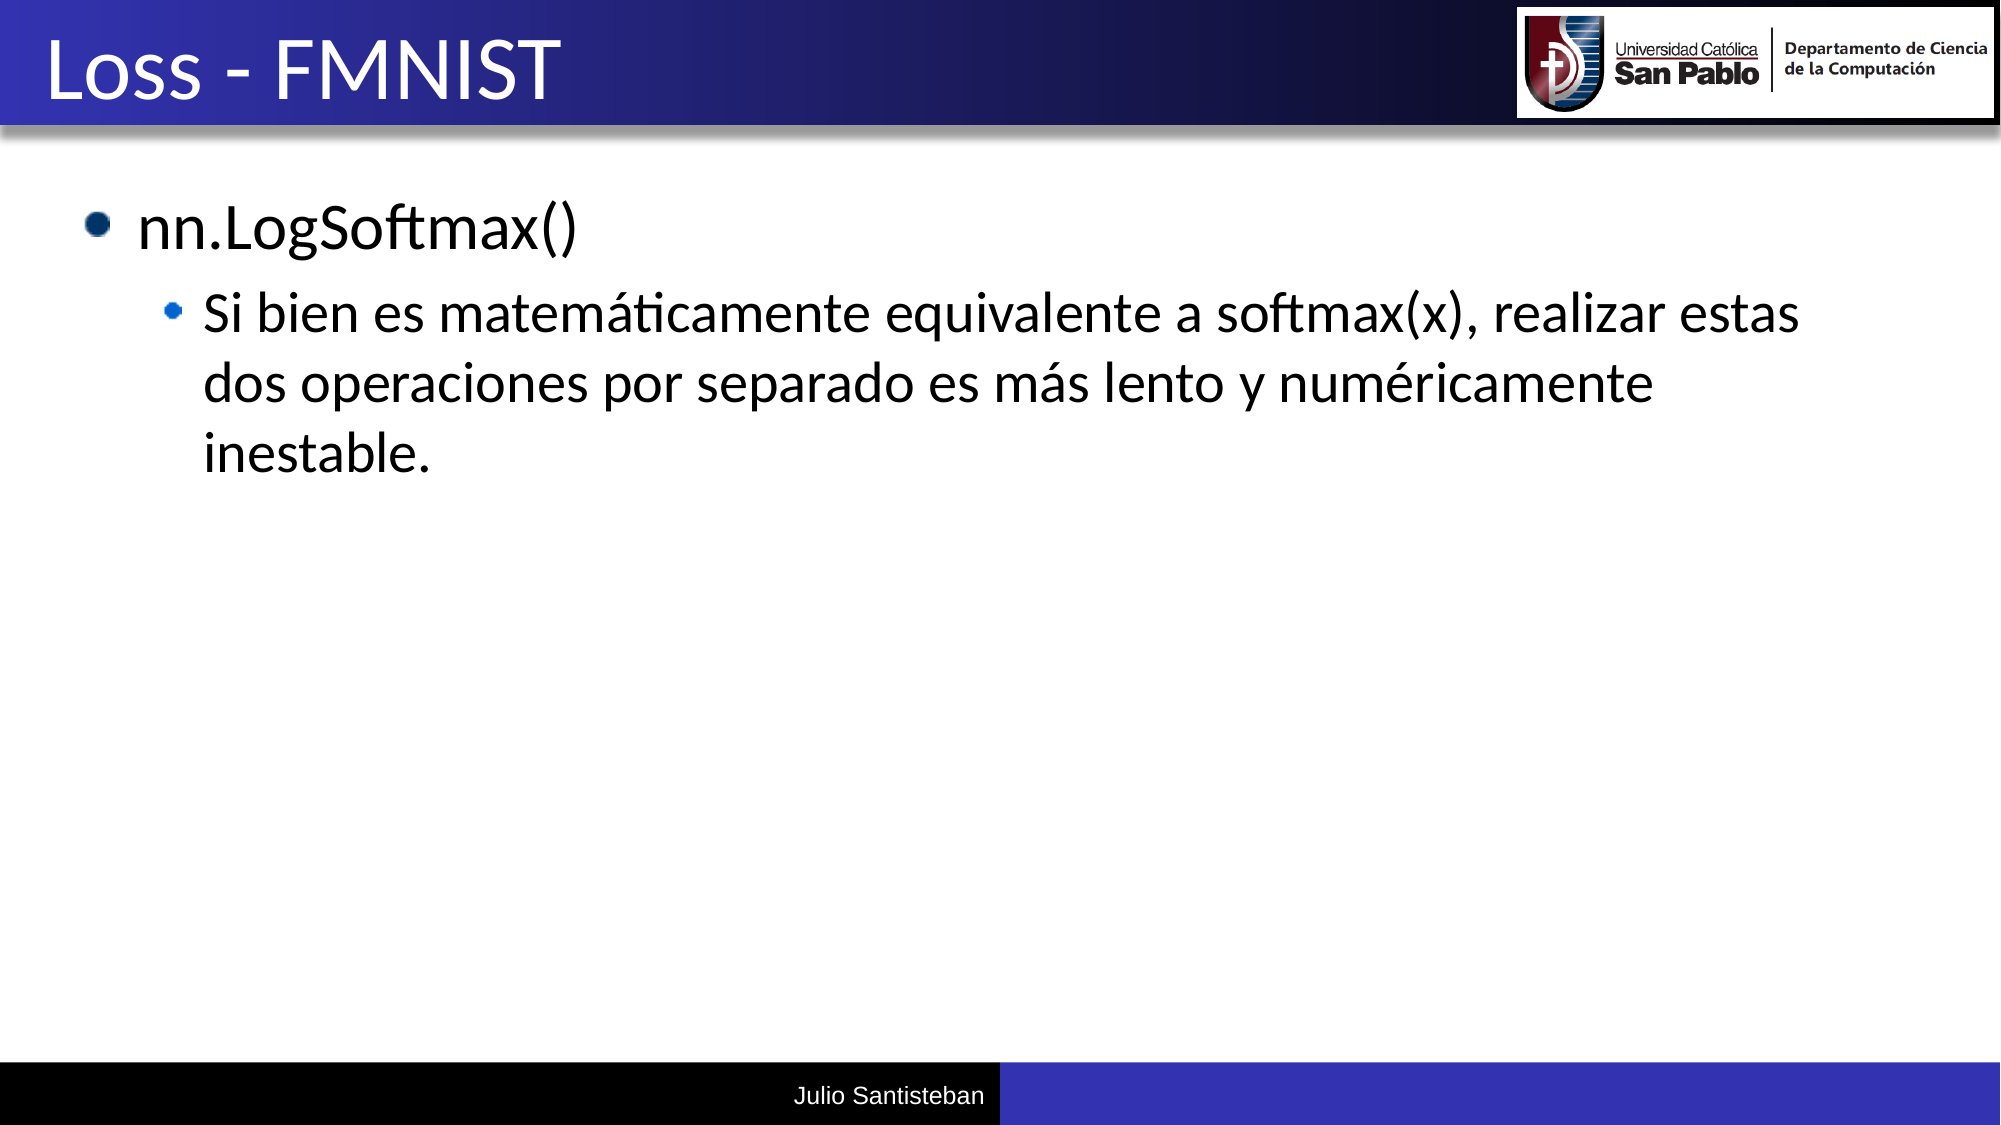

# Loss - FMNIST
nn.LogSoftmax()
Si bien es matemáticamente equivalente a softmax(x), realizar estas dos operaciones por separado es más lento y numéricamente inestable.